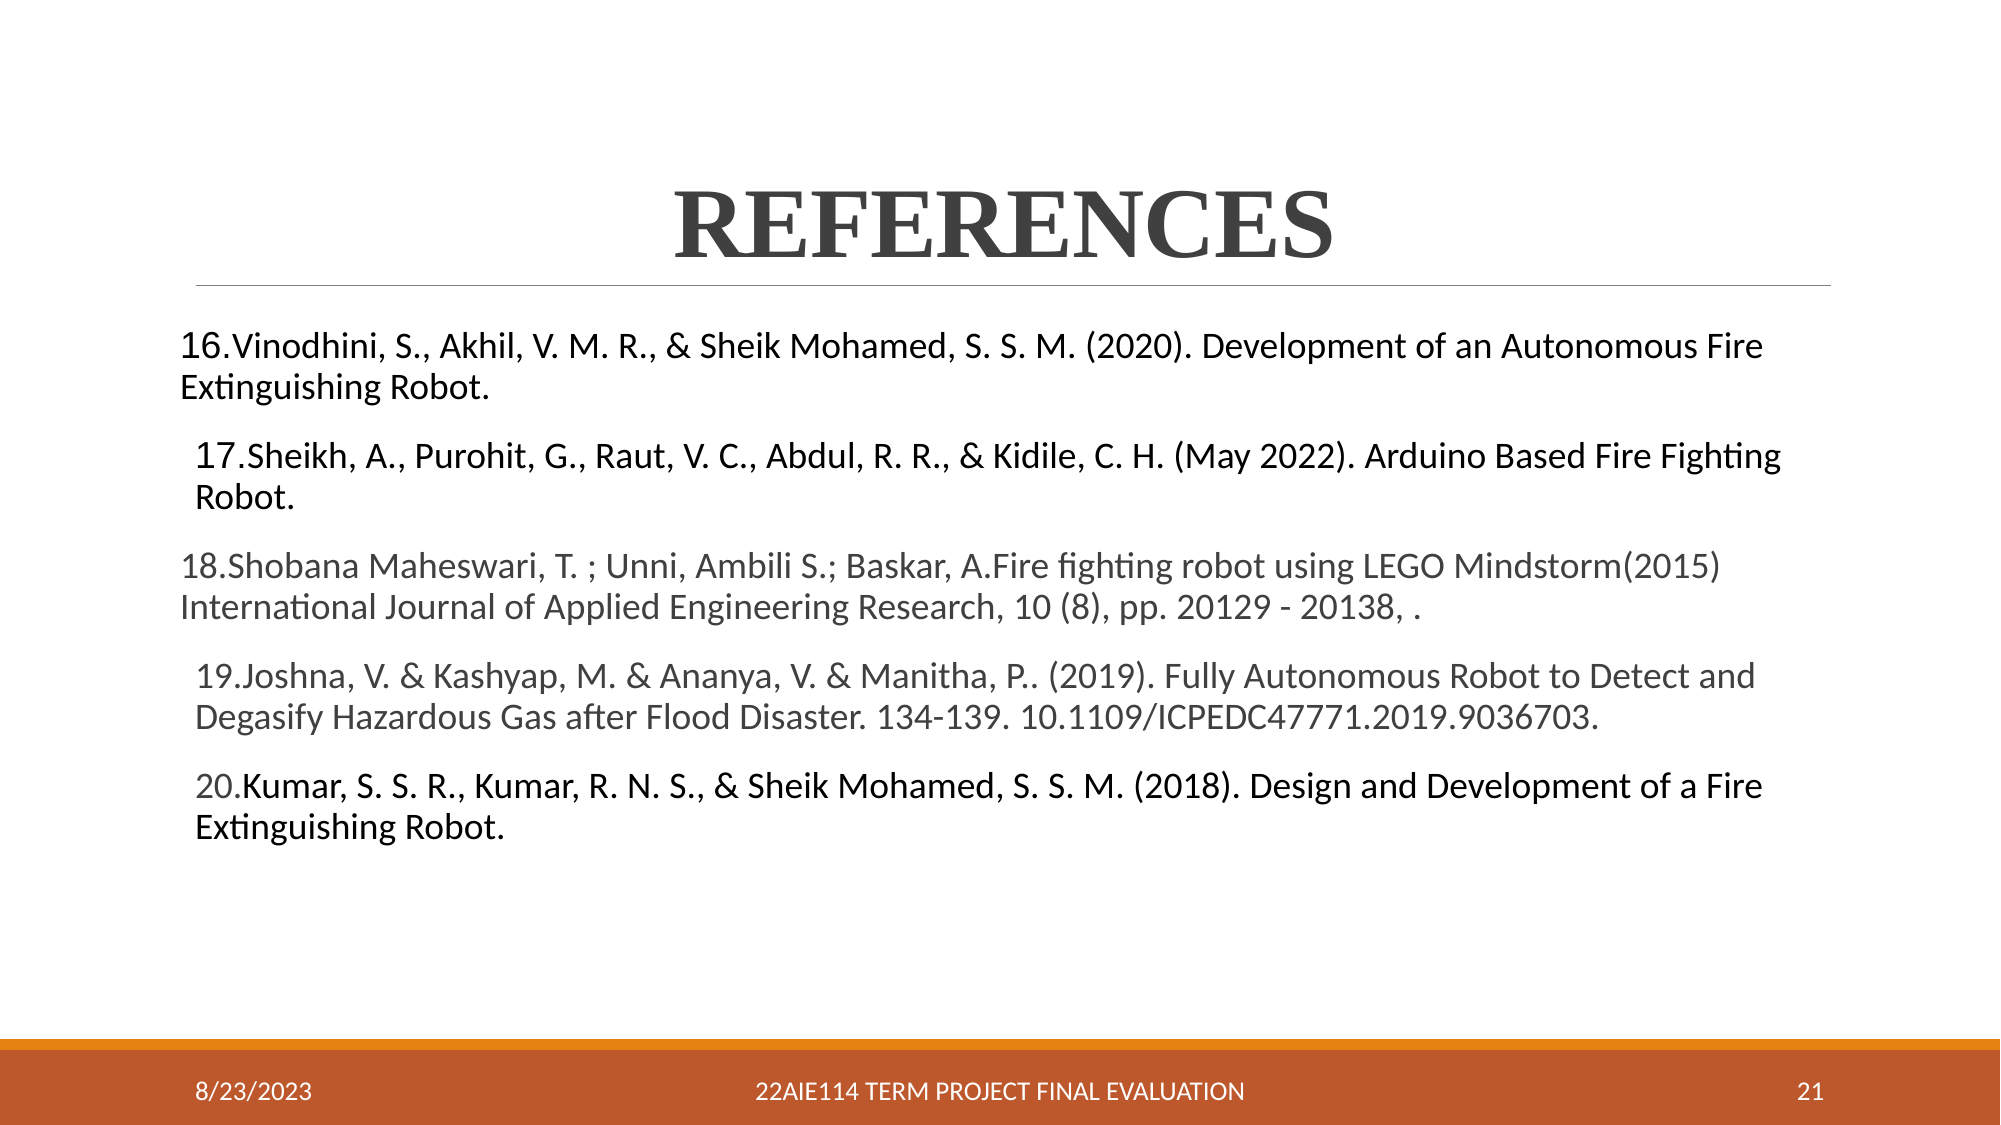

# REFERENCES
16.Vinodhini, S., Akhil, V. M. R., & Sheik Mohamed, S. S. M. (2020). Development of an Autonomous Fire Extinguishing Robot.
17.Sheikh, A., Purohit, G., Raut, V. C., Abdul, R. R., & Kidile, C. H. (May 2022). Arduino Based Fire Fighting Robot.
18.Shobana Maheswari, T. ; Unni, Ambili S.; Baskar, A.Fire fighting robot using LEGO Mindstorm(2015) International Journal of Applied Engineering Research, 10 (8), pp. 20129 - 20138, .
19.Joshna, V. & Kashyap, M. & Ananya, V. & Manitha, P.. (2019). Fully Autonomous Robot to Detect and Degasify Hazardous Gas after Flood Disaster. 134-139. 10.1109/ICPEDC47771.2019.9036703.
20.Kumar, S. S. R., Kumar, R. N. S., & Sheik Mohamed, S. S. M. (2018). Design and Development of a Fire Extinguishing Robot.

8/23/2023
22AIE114 Term Project Final Evaluation
21